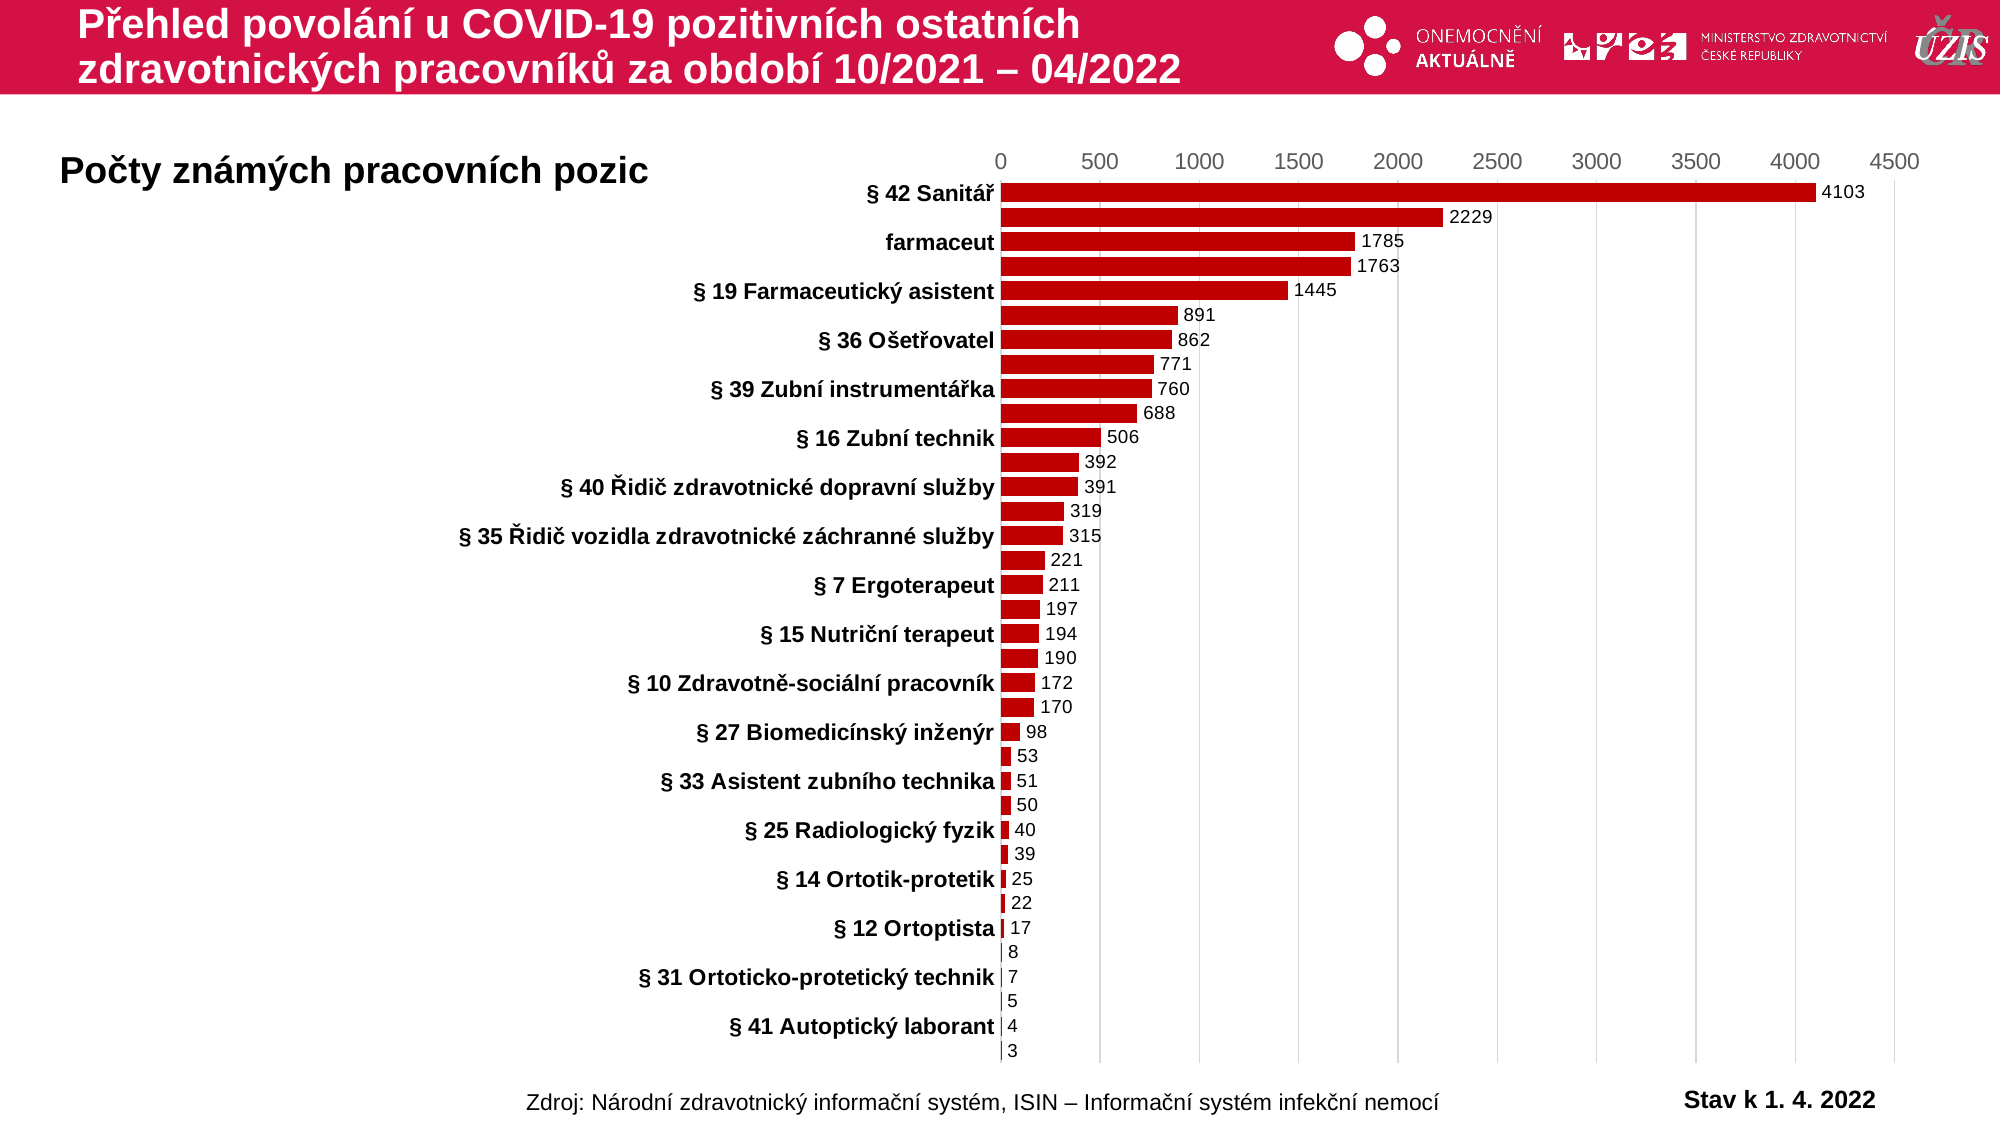

# Přehled povolání u COVID-19 pozitivních ostatních zdravotnických pracovníků za období 10/2021 – 04/2022

### Chart

| Category | ostatní ZP |
|---|---|
| § 42 Sanitář | 4103.0 |
| § 24 Fyzioterapeut | 2229.0 |
| farmaceut | 1785.0 |
| § 9 Zdravotní laborant | 1763.0 |
| § 19 Farmaceutický asistent | 1445.0 |
| § 18 Zdravotnický záchranář | 891.0 |
| § 36 Ošetřovatel | 862.0 |
| § 26 Odborný pracovník v laboratorních metodách a v přípravě léčivých přípravků | 771.0 |
| § 39 Zubní instrumentářka | 760.0 |
| § 8 Radiologický asistent | 688.0 |
| § 16 Zubní technik | 506.0 |
| § 22 Psycholog ve zdravotnictví | 392.0 |
| § 40 Řidič zdravotnické dopravní služby | 391.0 |
| § 17 Dentální hygienistka | 319.0 |
| § 35 Řidič vozidla zdravotnické záchranné služby | 315.0 |
| § 37 Masér ve zdravotnictví, nevidomý a slabozraký masér ve zdravotnictví | 221.0 |
| § 7 Ergoterapeut | 211.0 |
| § 23 Logoped ve zdravotnictví | 197.0 |
| § 15 Nutriční terapeut | 194.0 |
| § 11 Optometrista | 190.0 |
| § 10 Zdravotně-sociální pracovník | 172.0 |
| § 30 Laboratorní asistent | 170.0 |
| § 27 Biomedicínský inženýr | 98.0 |
| § 28 Odborný pracovník v ochraně a podpoře veřejného zdraví | 53.0 |
| § 33 Asistent zubního technika | 51.0 |
| § 21a Adiktolog | 50.0 |
| § 25 Radiologický fyzik | 40.0 |
| § 13 Asistent ochrany a podpory veřejného zdraví | 39.0 |
| § 14 Ortotik-protetik | 25.0 |
| § 20 Biomedicínský technik | 22.0 |
| § 12 Ortoptista | 17.0 |
| § 32 Nutriční asistent | 8.0 |
| § 31 Ortoticko-protetický technik | 7.0 |
| § 21 Radiologický technik | 5.0 |
| § 41 Autoptický laborant | 4.0 |
| § 23a Zrakový terapeut | 3.0 |
Počty známých pracovních pozic
Stav k 1. 4. 2022
Zdroj: Národní zdravotnický informační systém, ISIN – Informační systém infekční nemocí